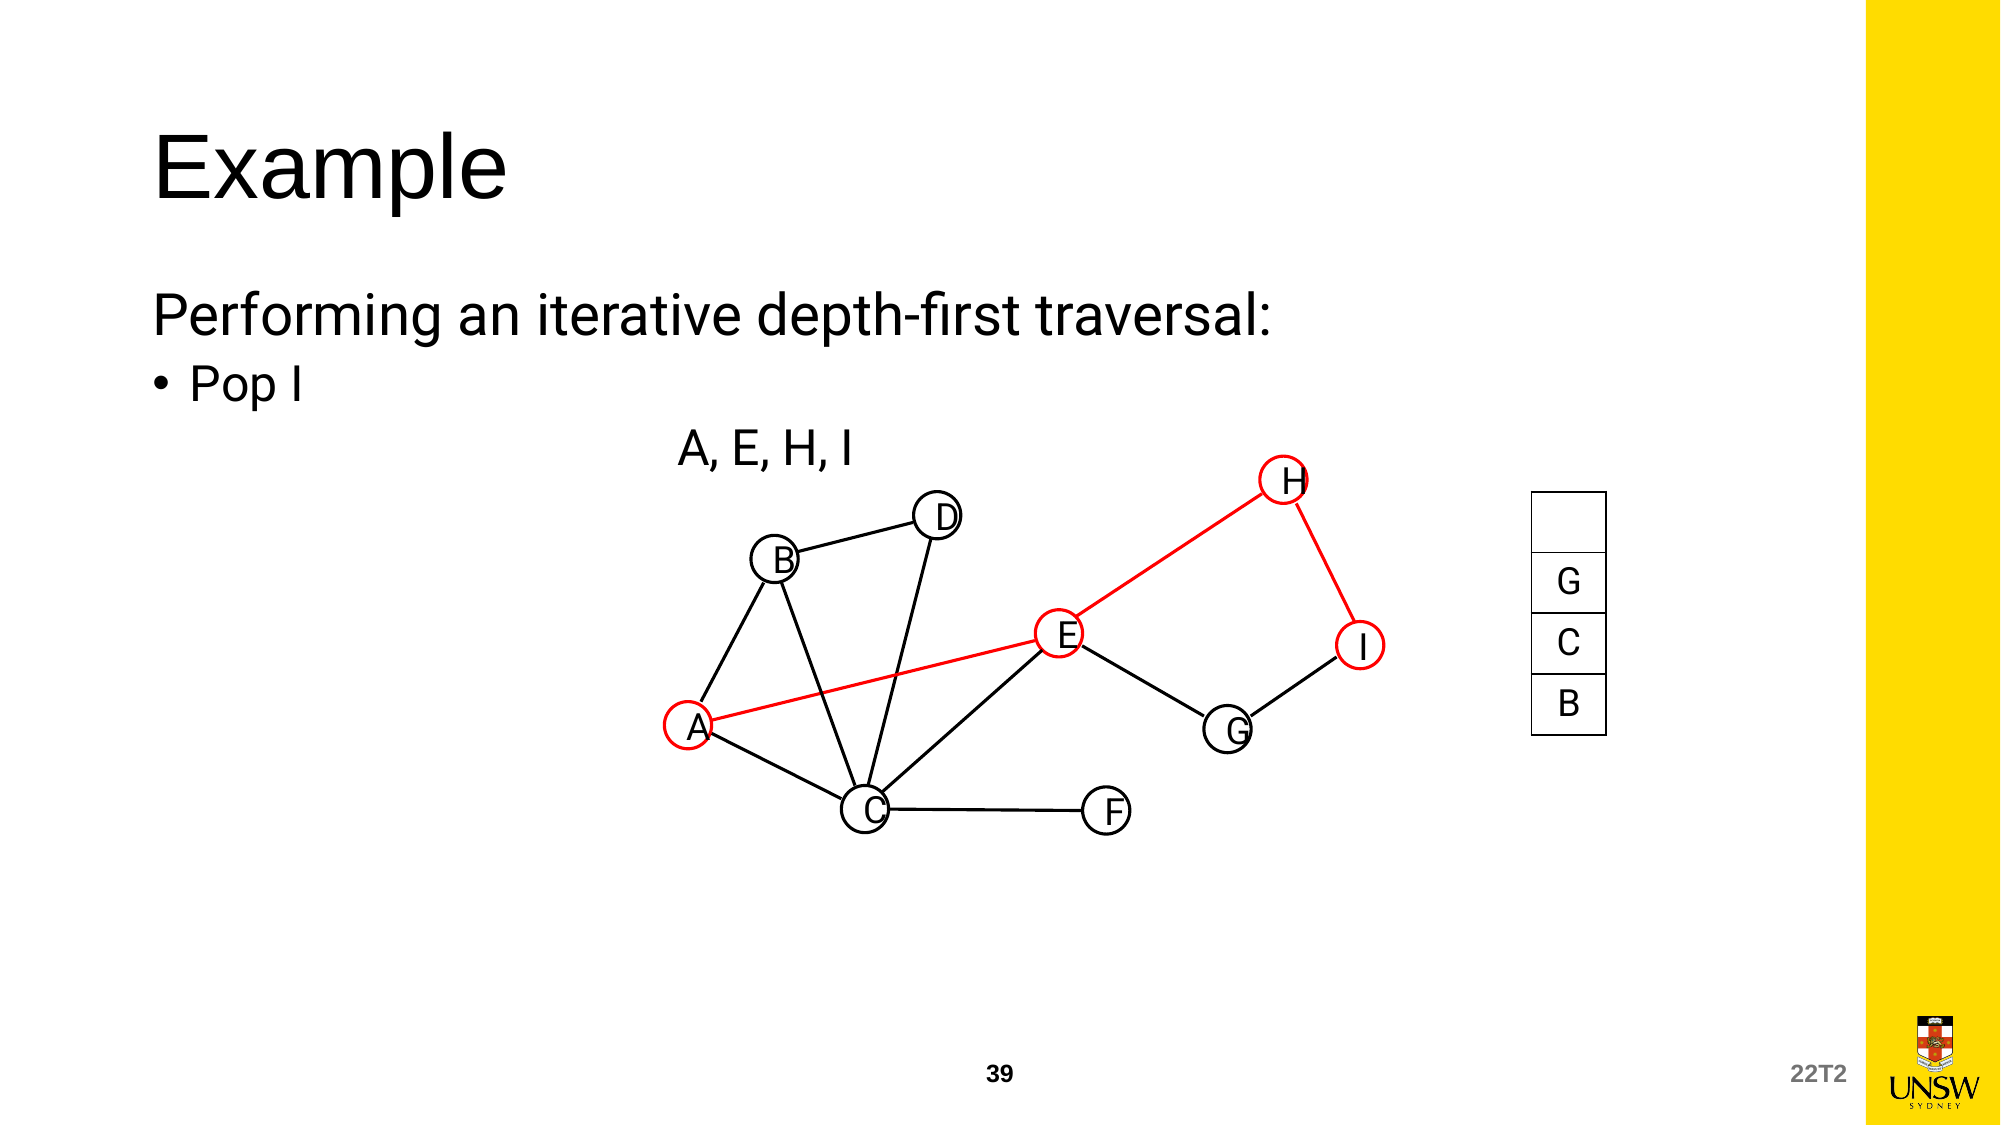

# Example
Performing an iterative depth-first traversal:
Pop I
			A, E, H, I

H
D
B
E
I
A
G
C
F
|  |
| --- |
| G |
| C |
| B |
39
22T2